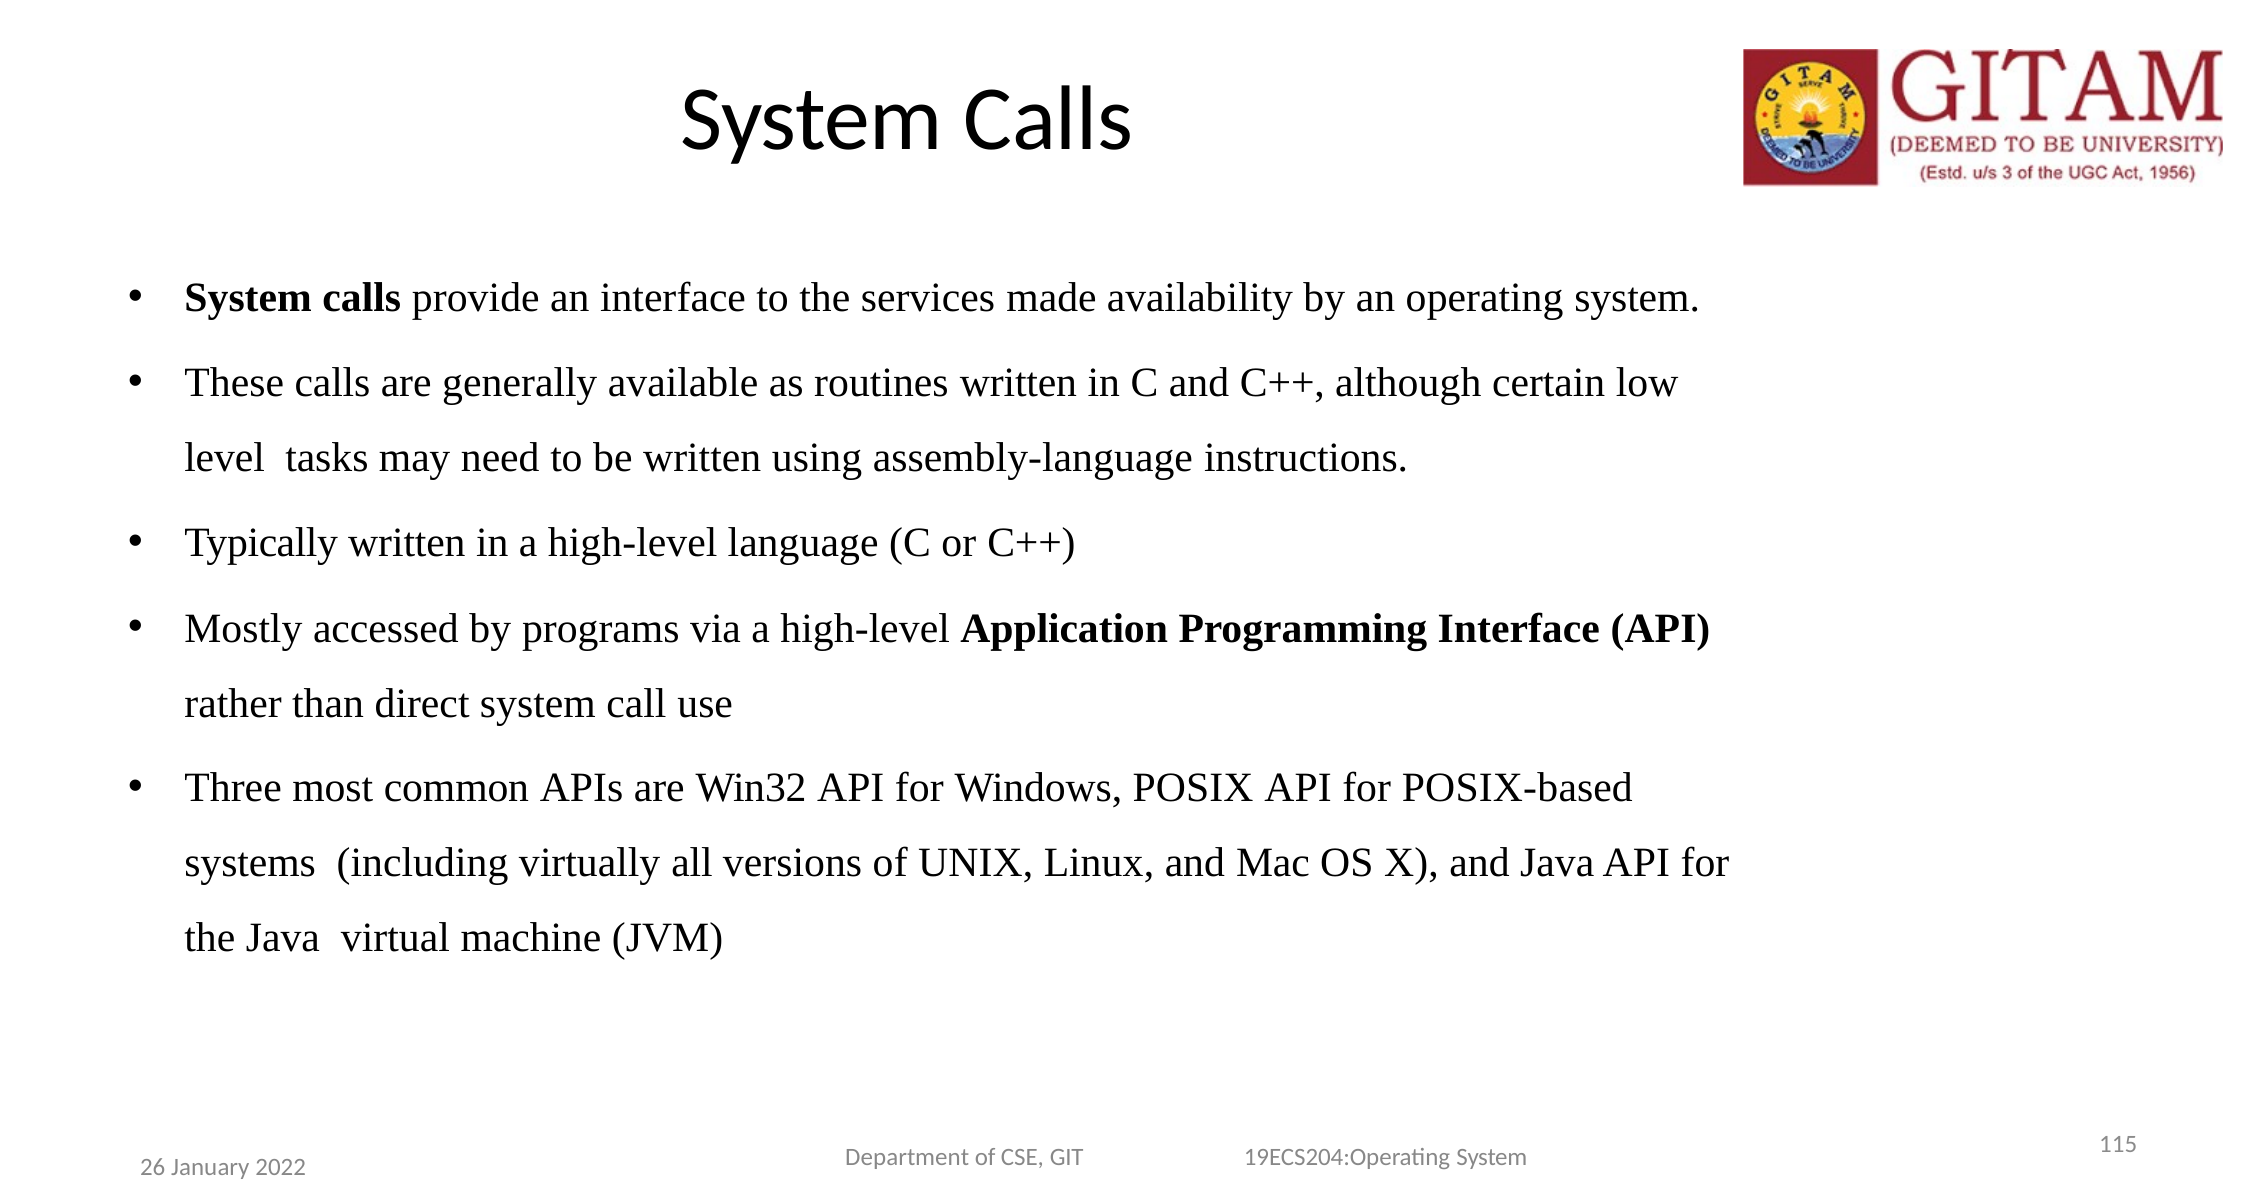

115

# System Calls
System calls provide an interface to the services made availability by an operating system.
These calls are generally available as routines written in C and C++, although certain low level  tasks may need to be written using assembly-language instructions.
Typically written in a high-level language (C or C++)
Mostly accessed by programs via a high-level Application Programming Interface (API)
rather than direct system call use
Three most common APIs are Win32 API for Windows, POSIX API for POSIX-based systems  (including virtually all versions of UNIX, Linux, and Mac OS X), and Java API for the Java  virtual machine (JVM)
Department of CSE, GIT
19ECS204:Operating System
26 January 2022